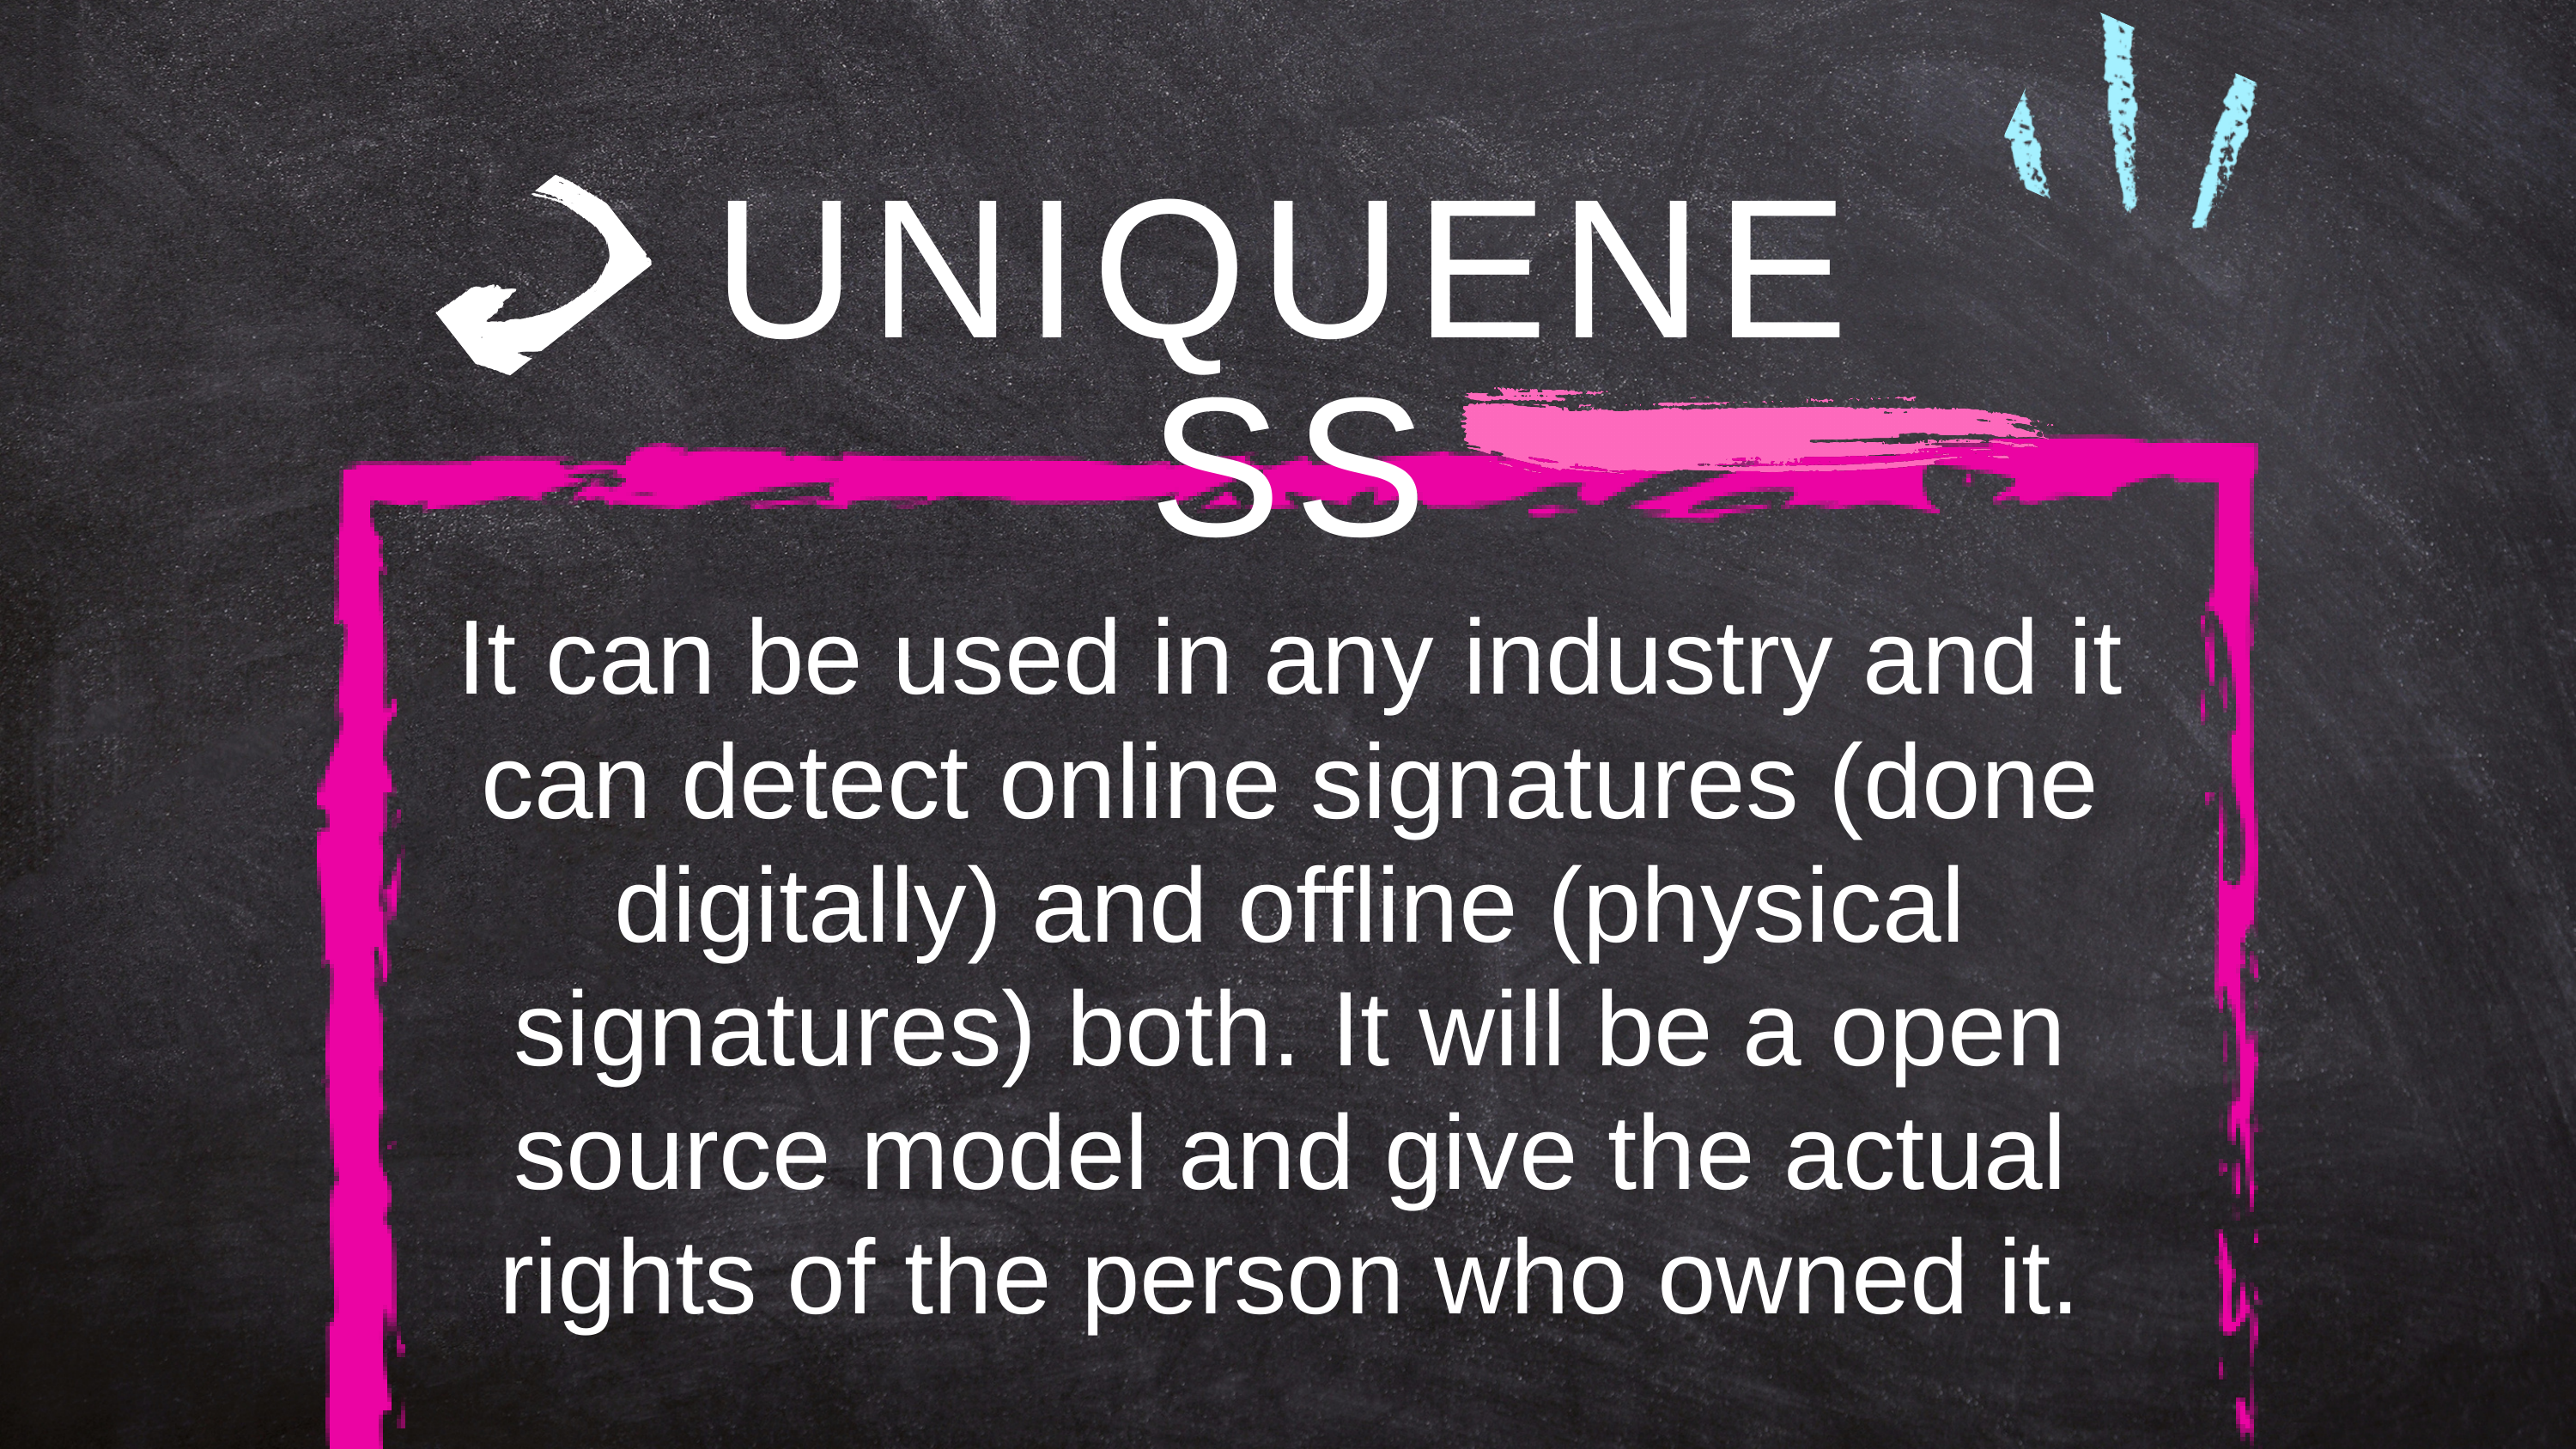

UNIQUENESS

It can be used in any industry and it can detect online signatures (done digitally) and offline (physical signatures) both. It will be a open source model and give the actual rights of the person who owned it.